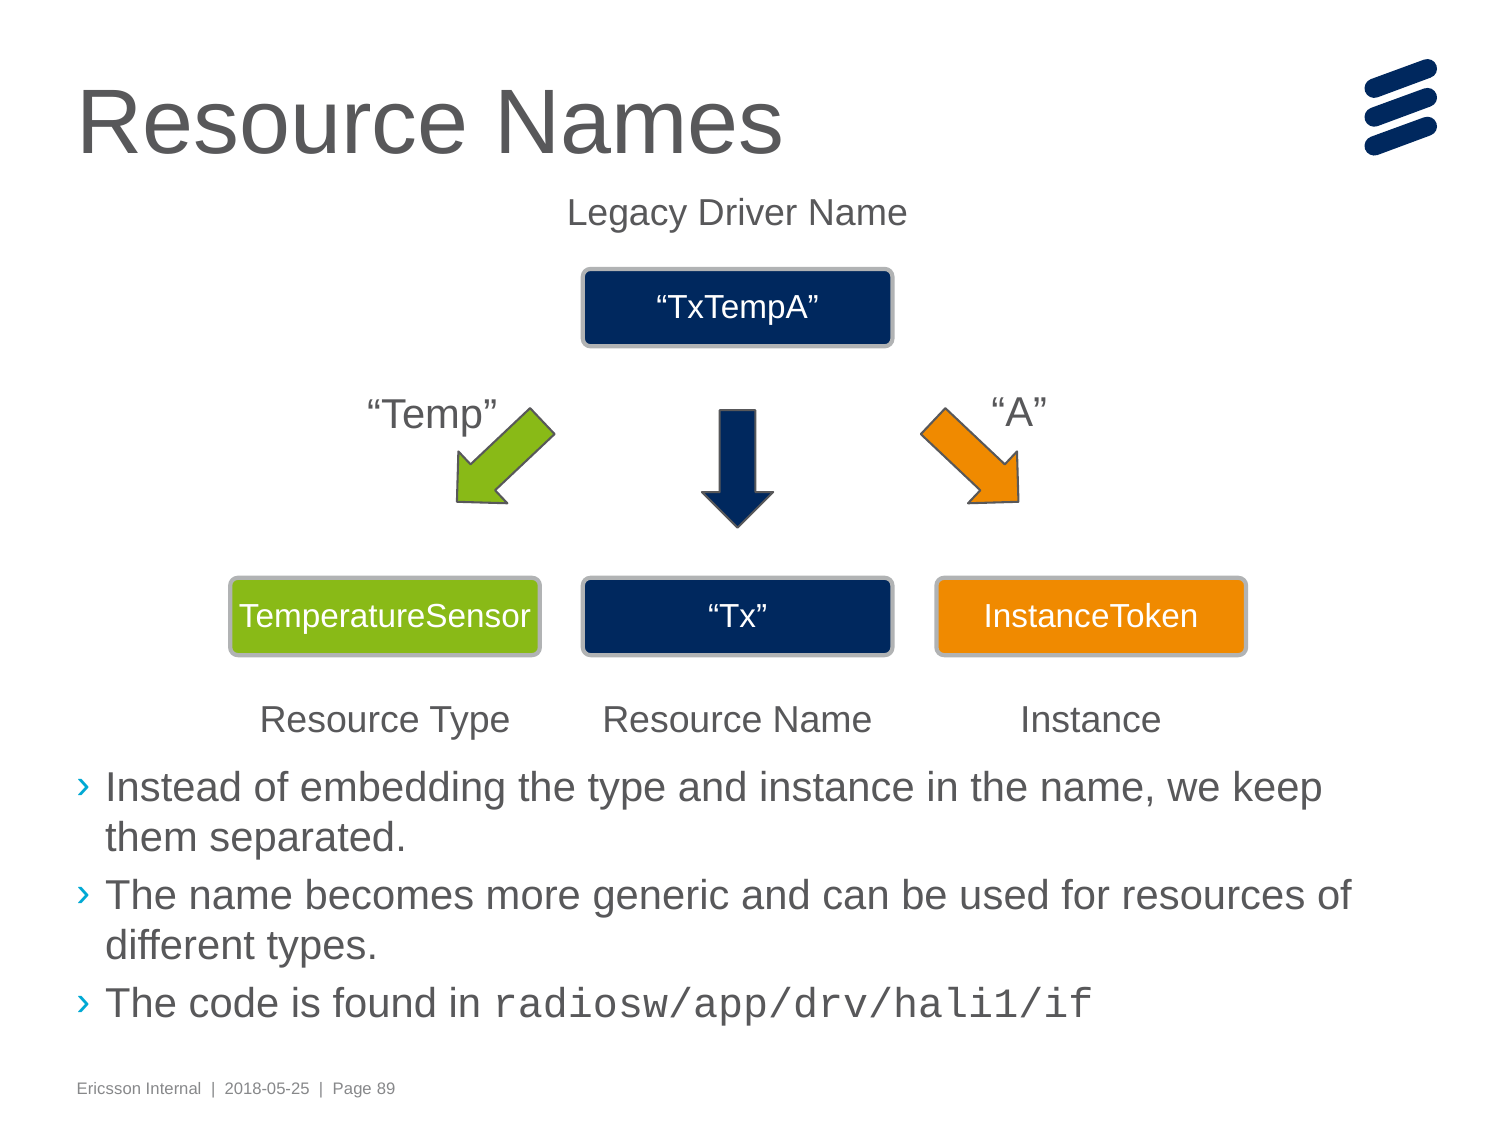

# Resource Names
Legacy Driver Name
“TxTempA”
“A”
“Temp”

TemperatureSensor
“Tx”
InstanceToken
Resource Type
Resource Name
Instance
Instead of embedding the type and instance in the name, we keep them separated.
The name becomes more generic and can be used for resources of different types.
The code is found in radiosw/app/drv/hali1/if